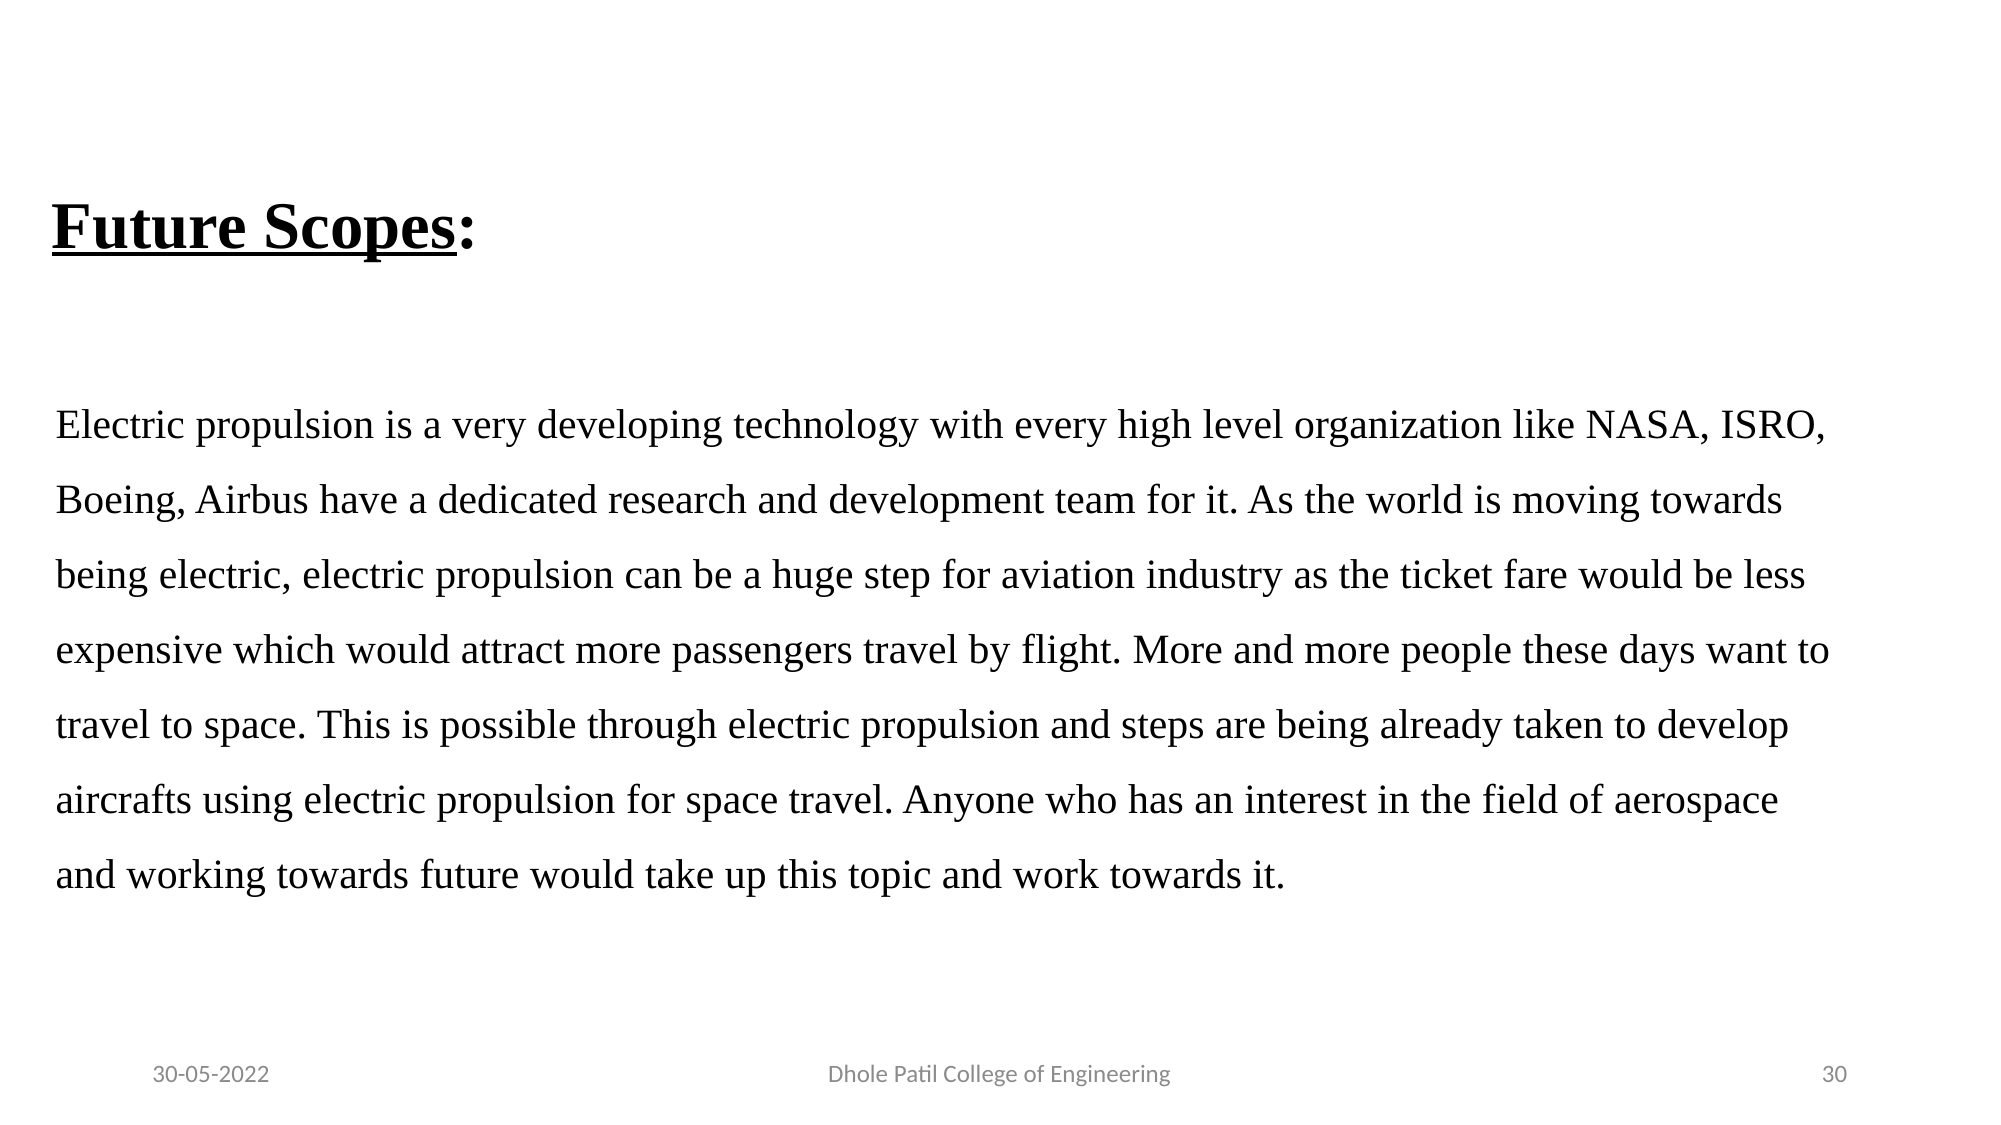

# Future Scopes:
Electric propulsion is a very developing technology with every high level organization like NASA, ISRO, Boeing, Airbus have a dedicated research and development team for it. As the world is moving towards being electric, electric propulsion can be a huge step for aviation industry as the ticket fare would be less expensive which would attract more passengers travel by flight. More and more people these days want to travel to space. This is possible through electric propulsion and steps are being already taken to develop aircrafts using electric propulsion for space travel. Anyone who has an interest in the field of aerospace and working towards future would take up this topic and work towards it.
30-05-2022
Dhole Patil College of Engineering
30